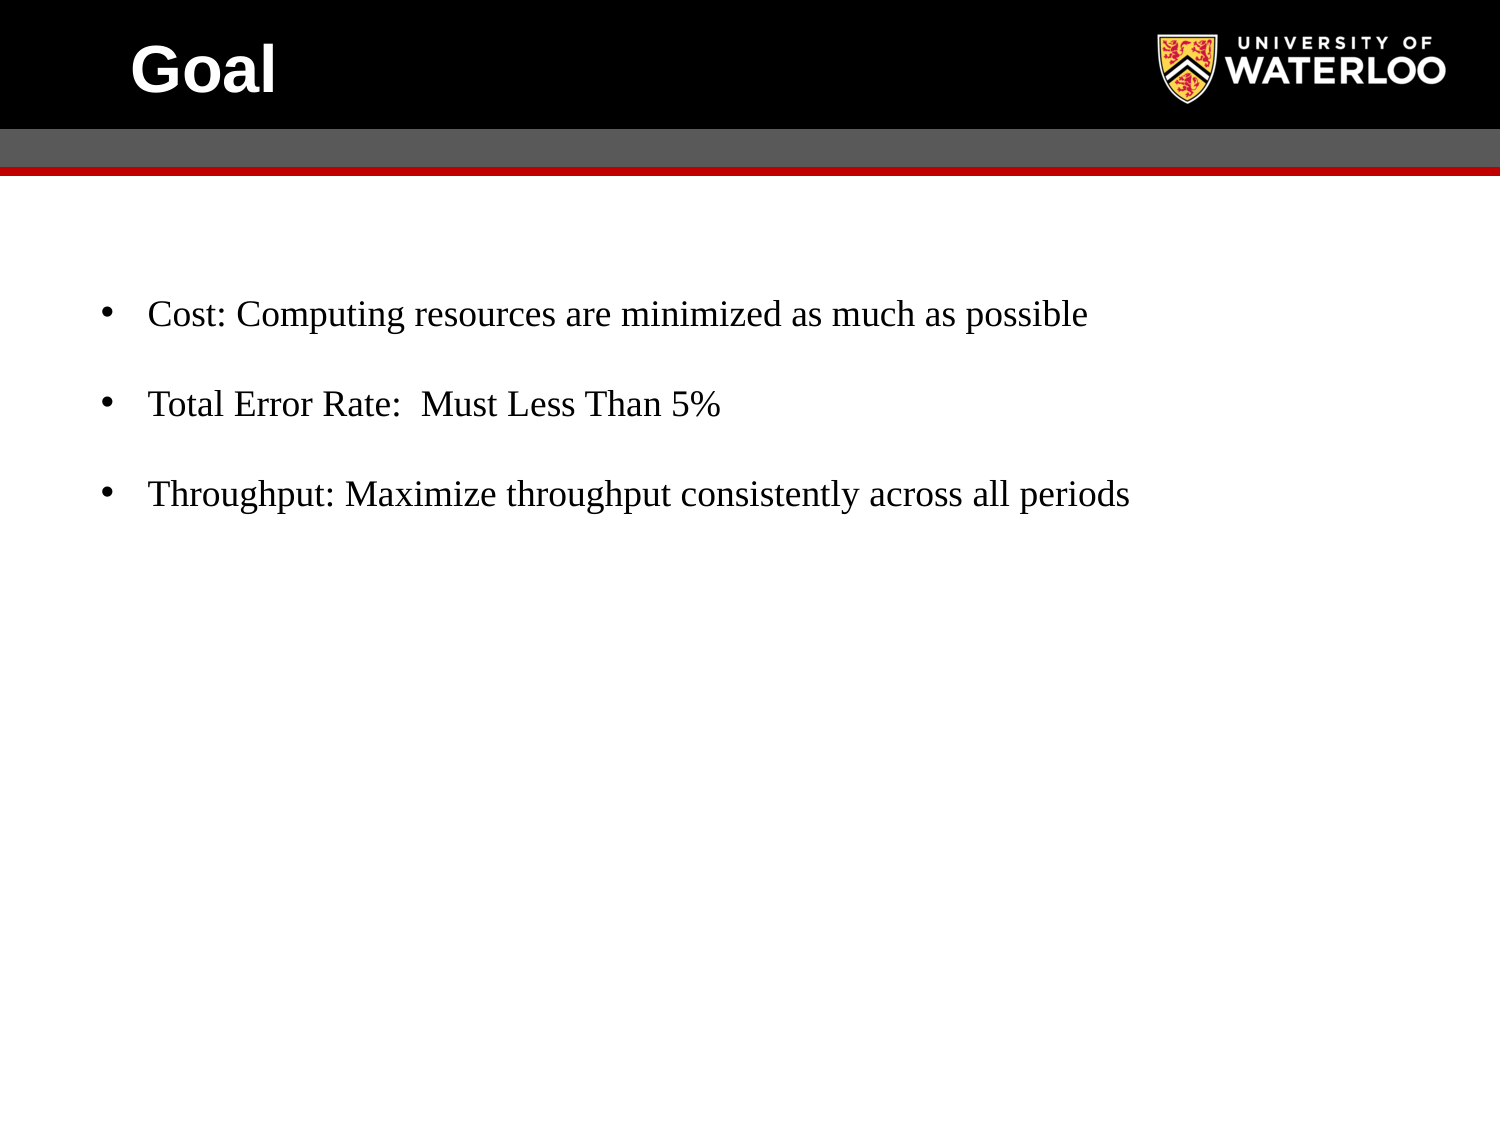

Goal
Cost: Computing resources are minimized as much as possible

Total Error Rate:  Must Less Than 5%

Throughput: Maximize throughput consistently across all periods